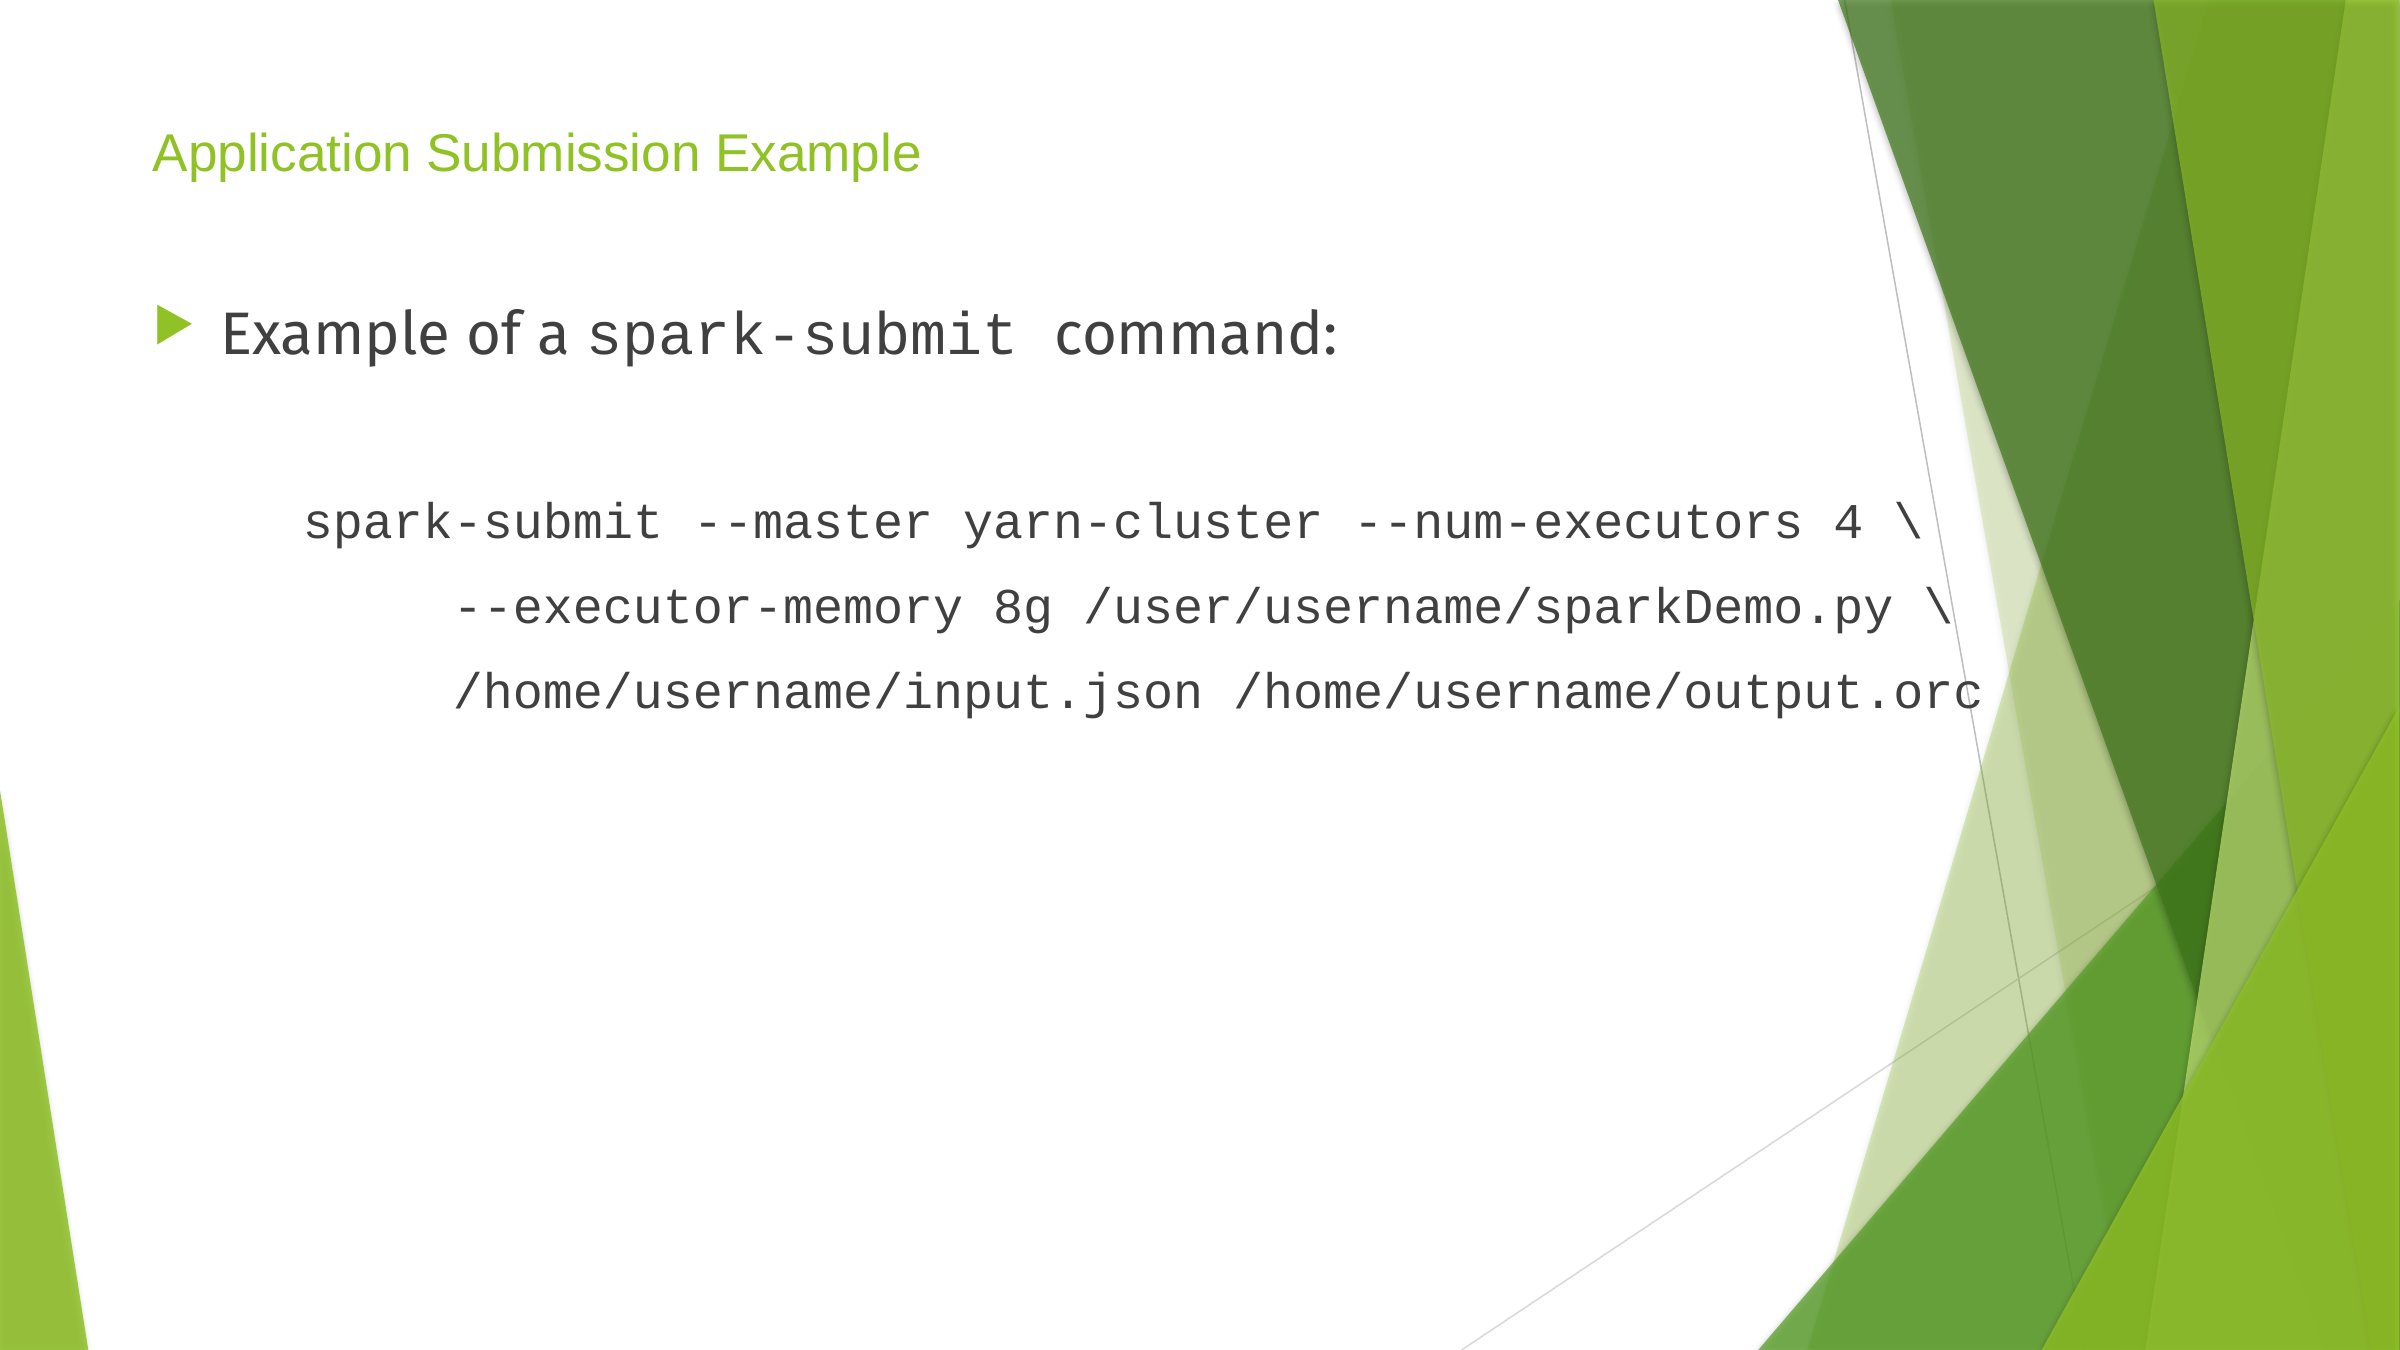

# Application Submission Example
Example of a spark-submit command:

	spark-submit --master yarn-cluster --num-executors 4 \
		--executor-memory 8g /user/username/sparkDemo.py \
		/home/username/input.json /home/username/output.orc